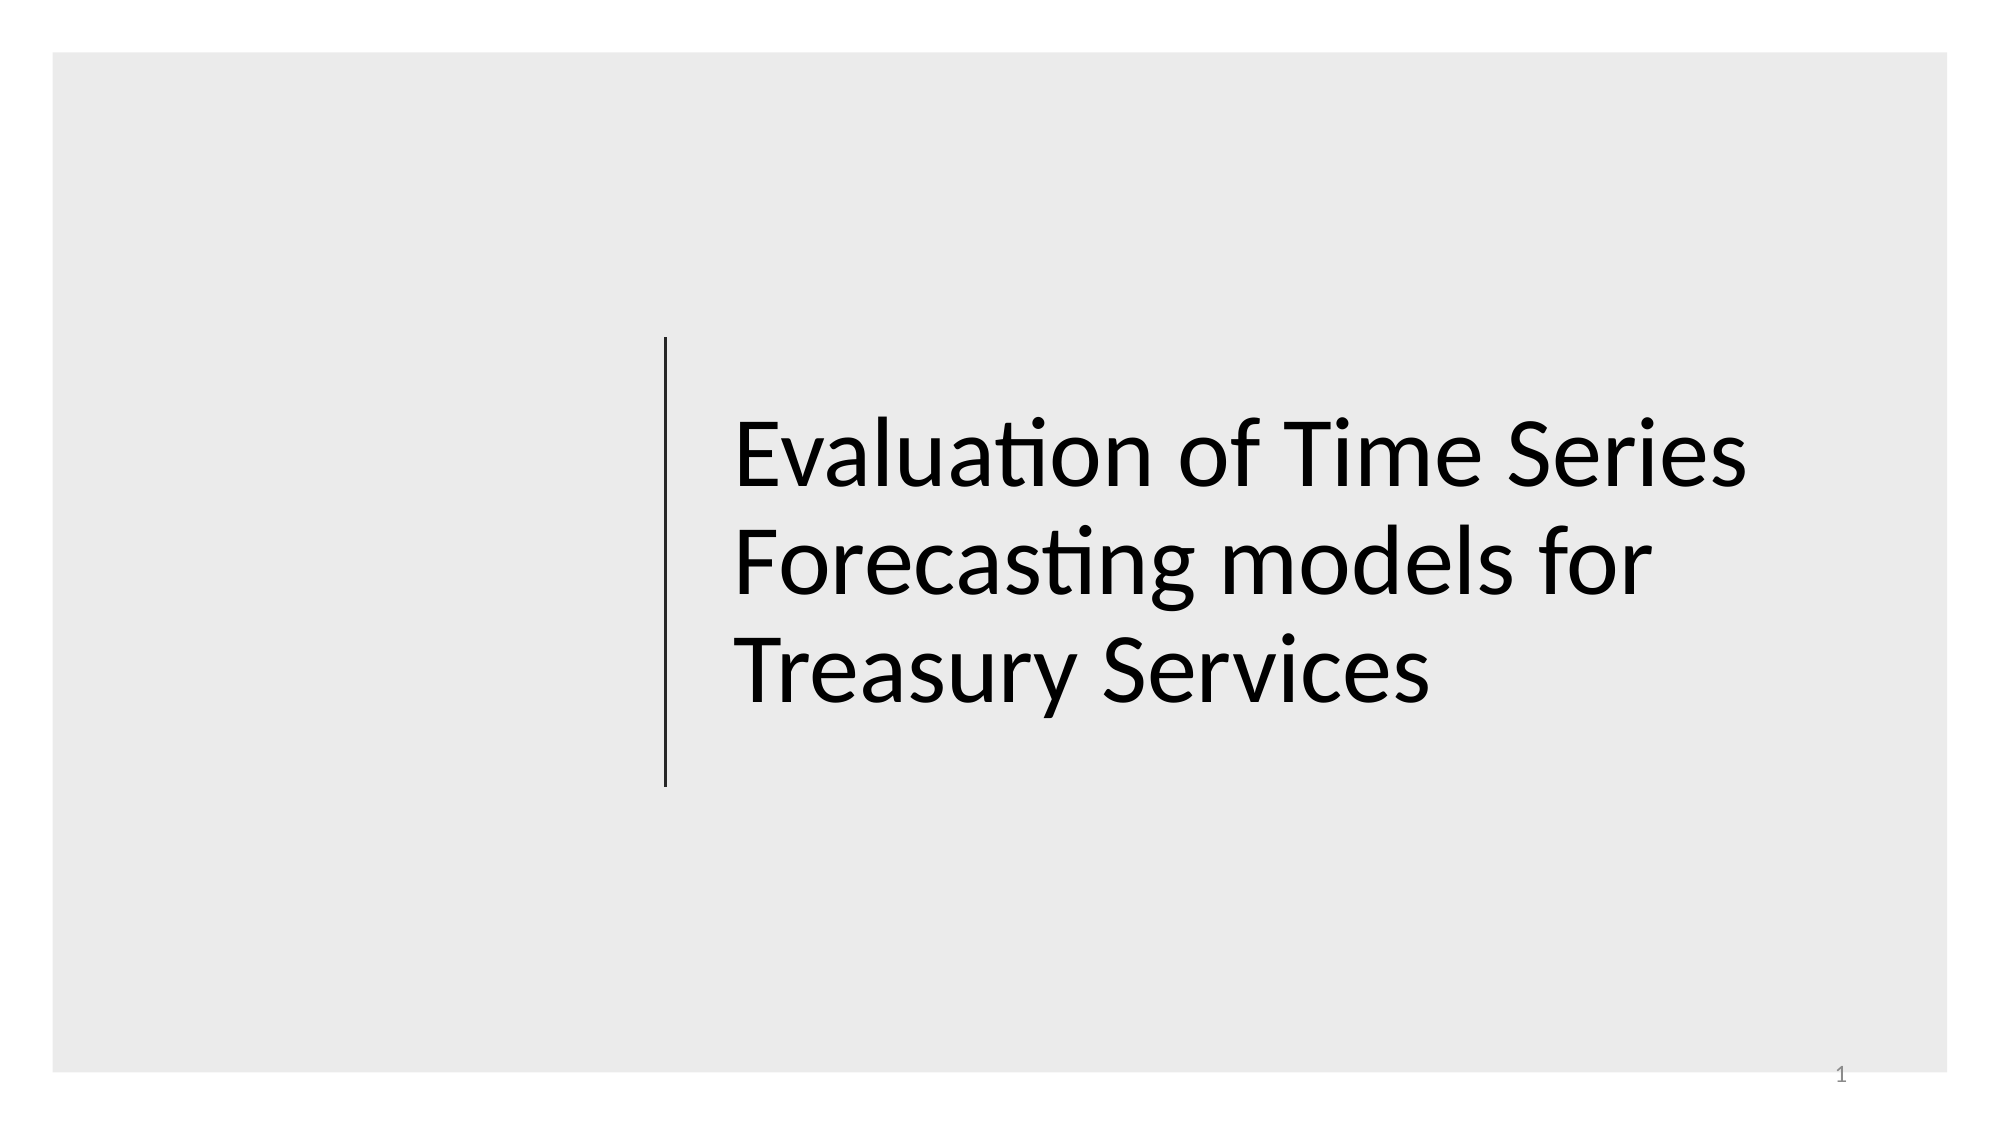

# Evaluation of Time Series Forecasting models for Treasury Services
1